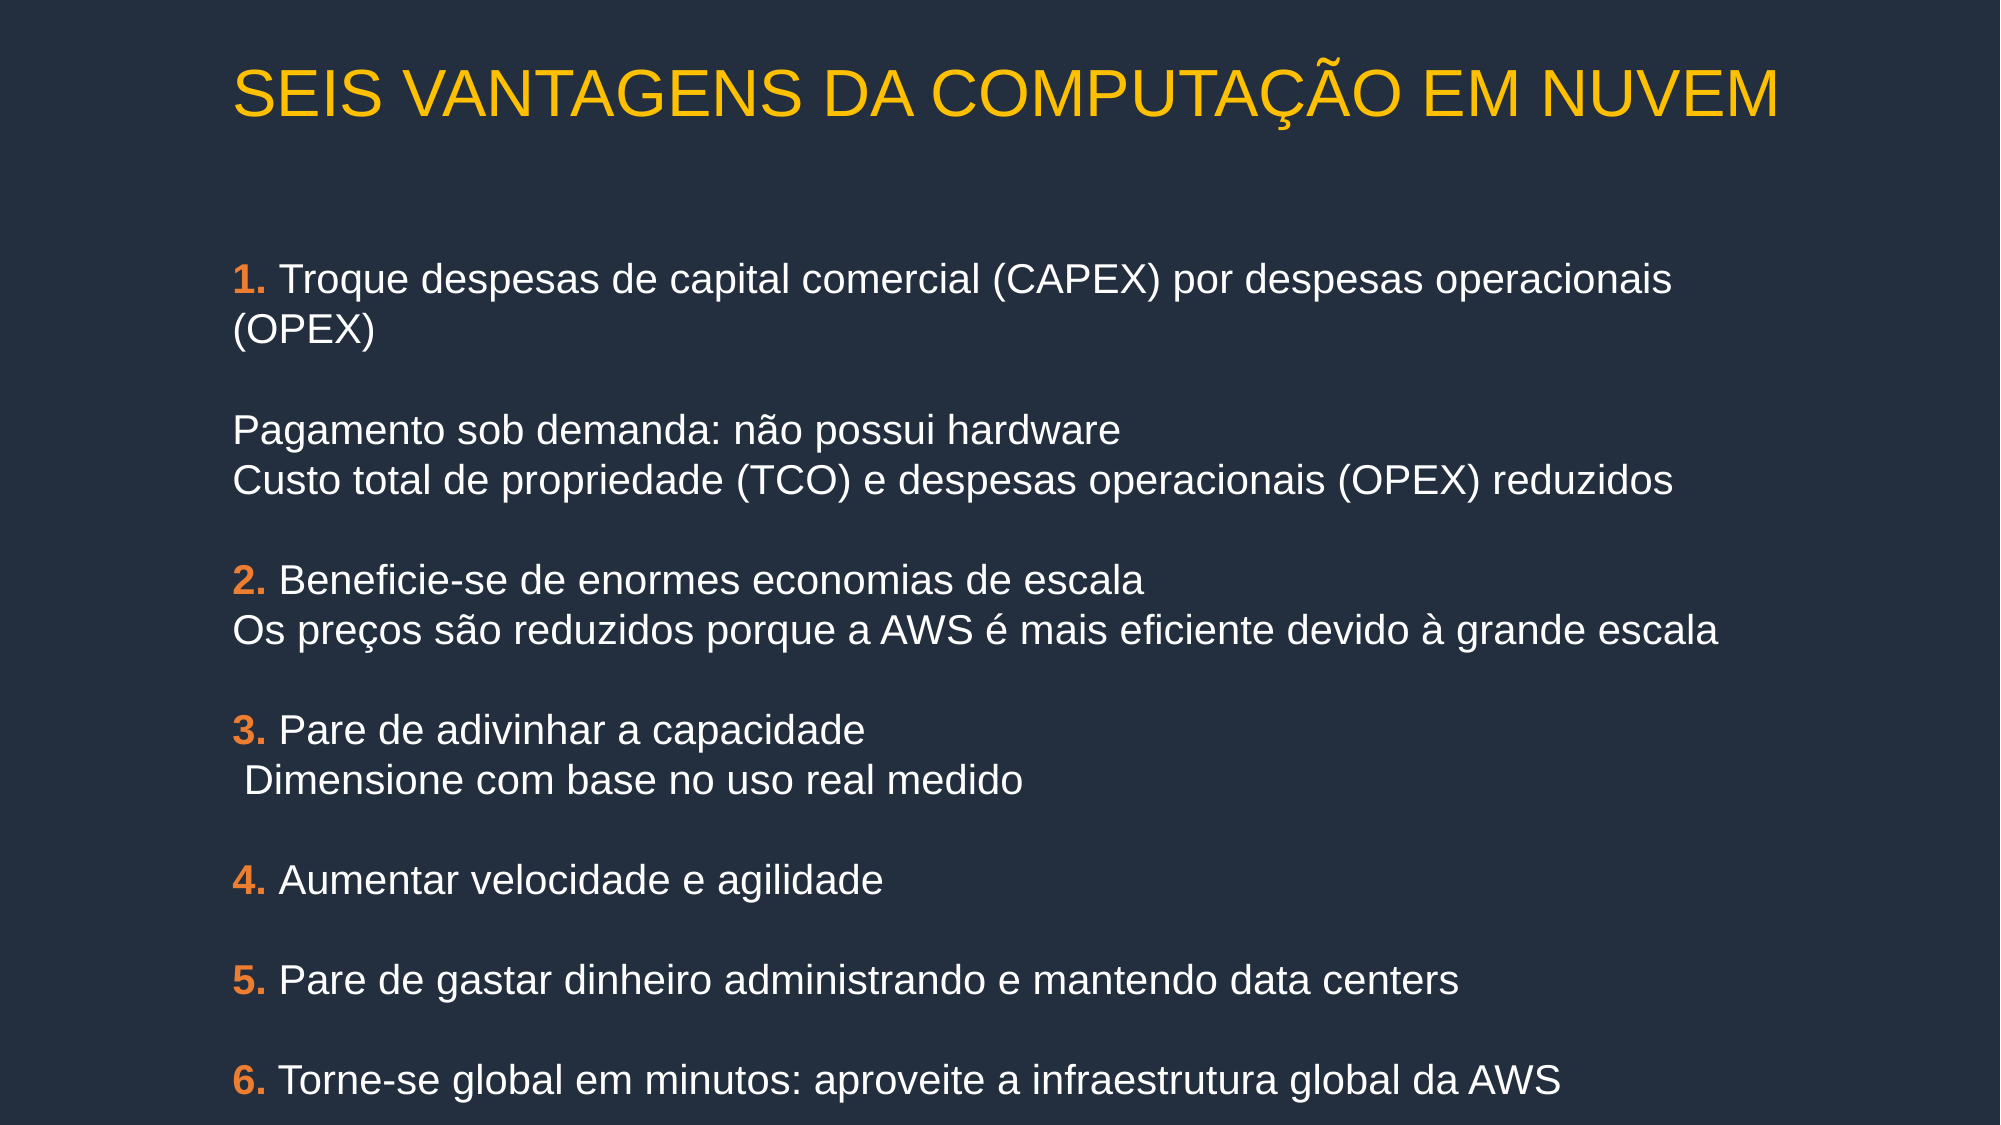

SEIS VANTAGENS DA COMPUTAÇÃO EM NUVEM

1. Troque despesas de capital comercial (CAPEX) por despesas operacionais (OPEX)

Pagamento sob demanda: não possui hardware
Custo total de propriedade (TCO) e despesas operacionais (OPEX) reduzidos

2. Beneficie-se de enormes economias de escala
Os preços são reduzidos porque a AWS é mais eficiente devido à grande escala

3. Pare de adivinhar a capacidade
 Dimensione com base no uso real medido

4. Aumentar velocidade e agilidade

5. Pare de gastar dinheiro administrando e mantendo data centers

6. Torne-se global em minutos: aproveite a infraestrutura global da AWS